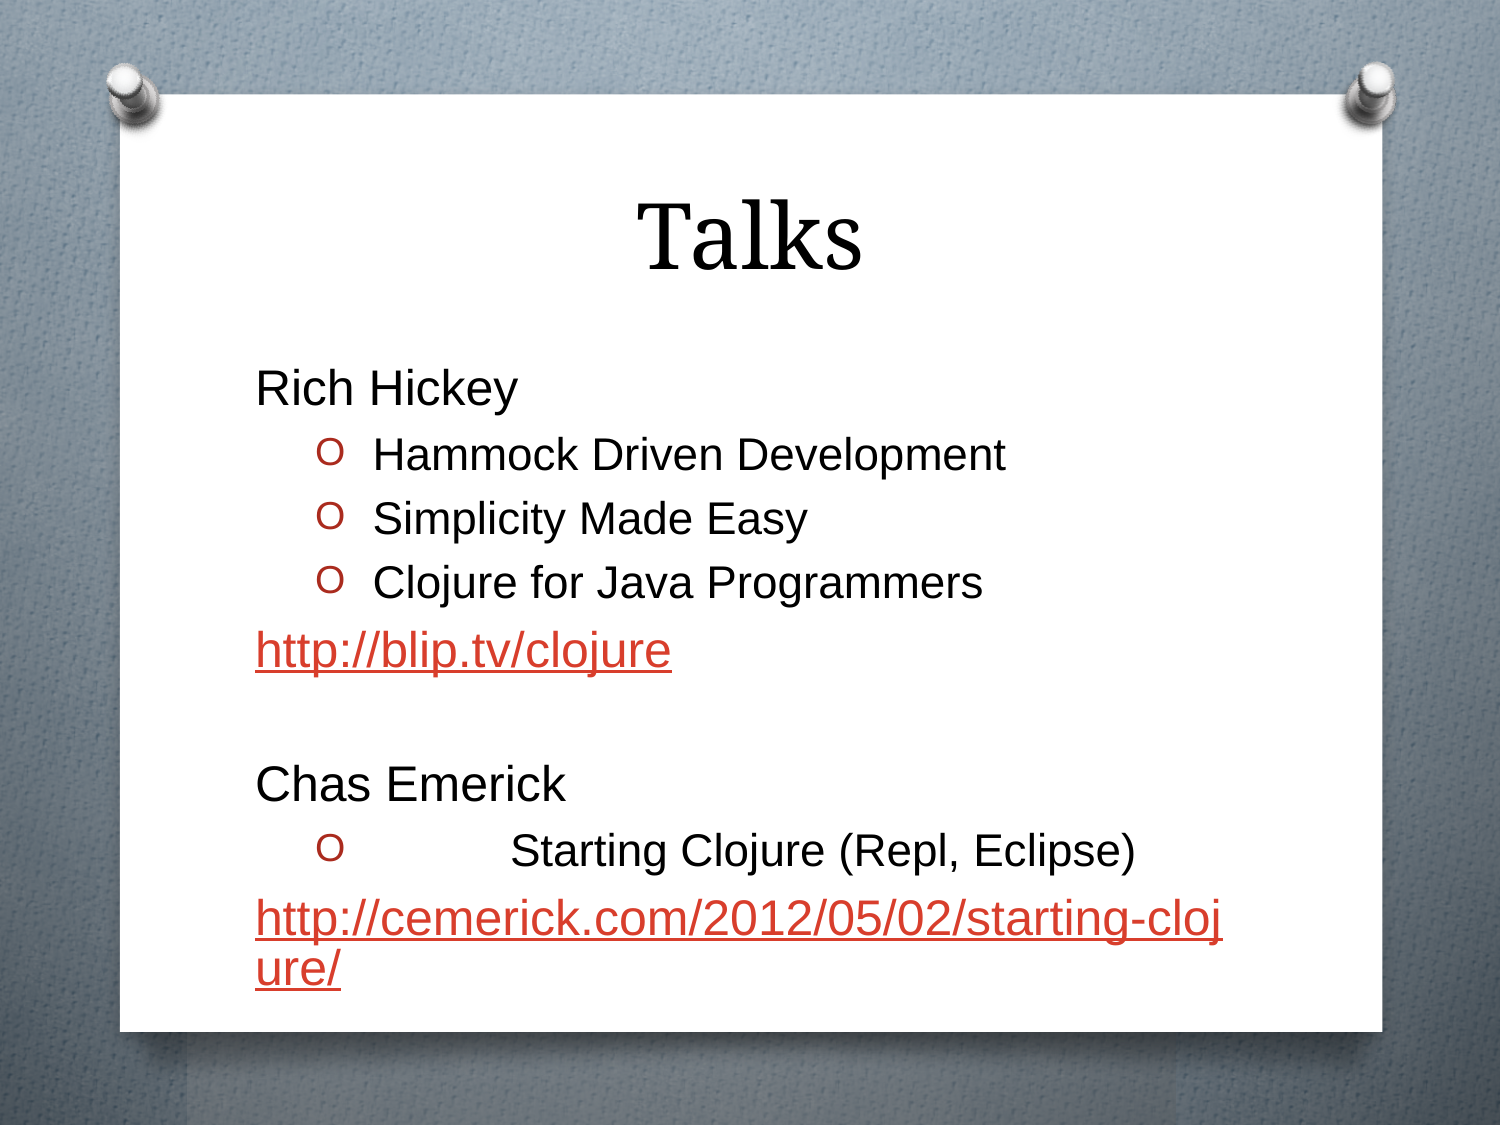

# Talks
Rich Hickey
 Hammock Driven Development
 Simplicity Made Easy
 Clojure for Java Programmers
http://blip.tv/clojure

Chas Emerick
	Starting Clojure (Repl, Eclipse)
http://cemerick.com/2012/05/02/starting-clojure/